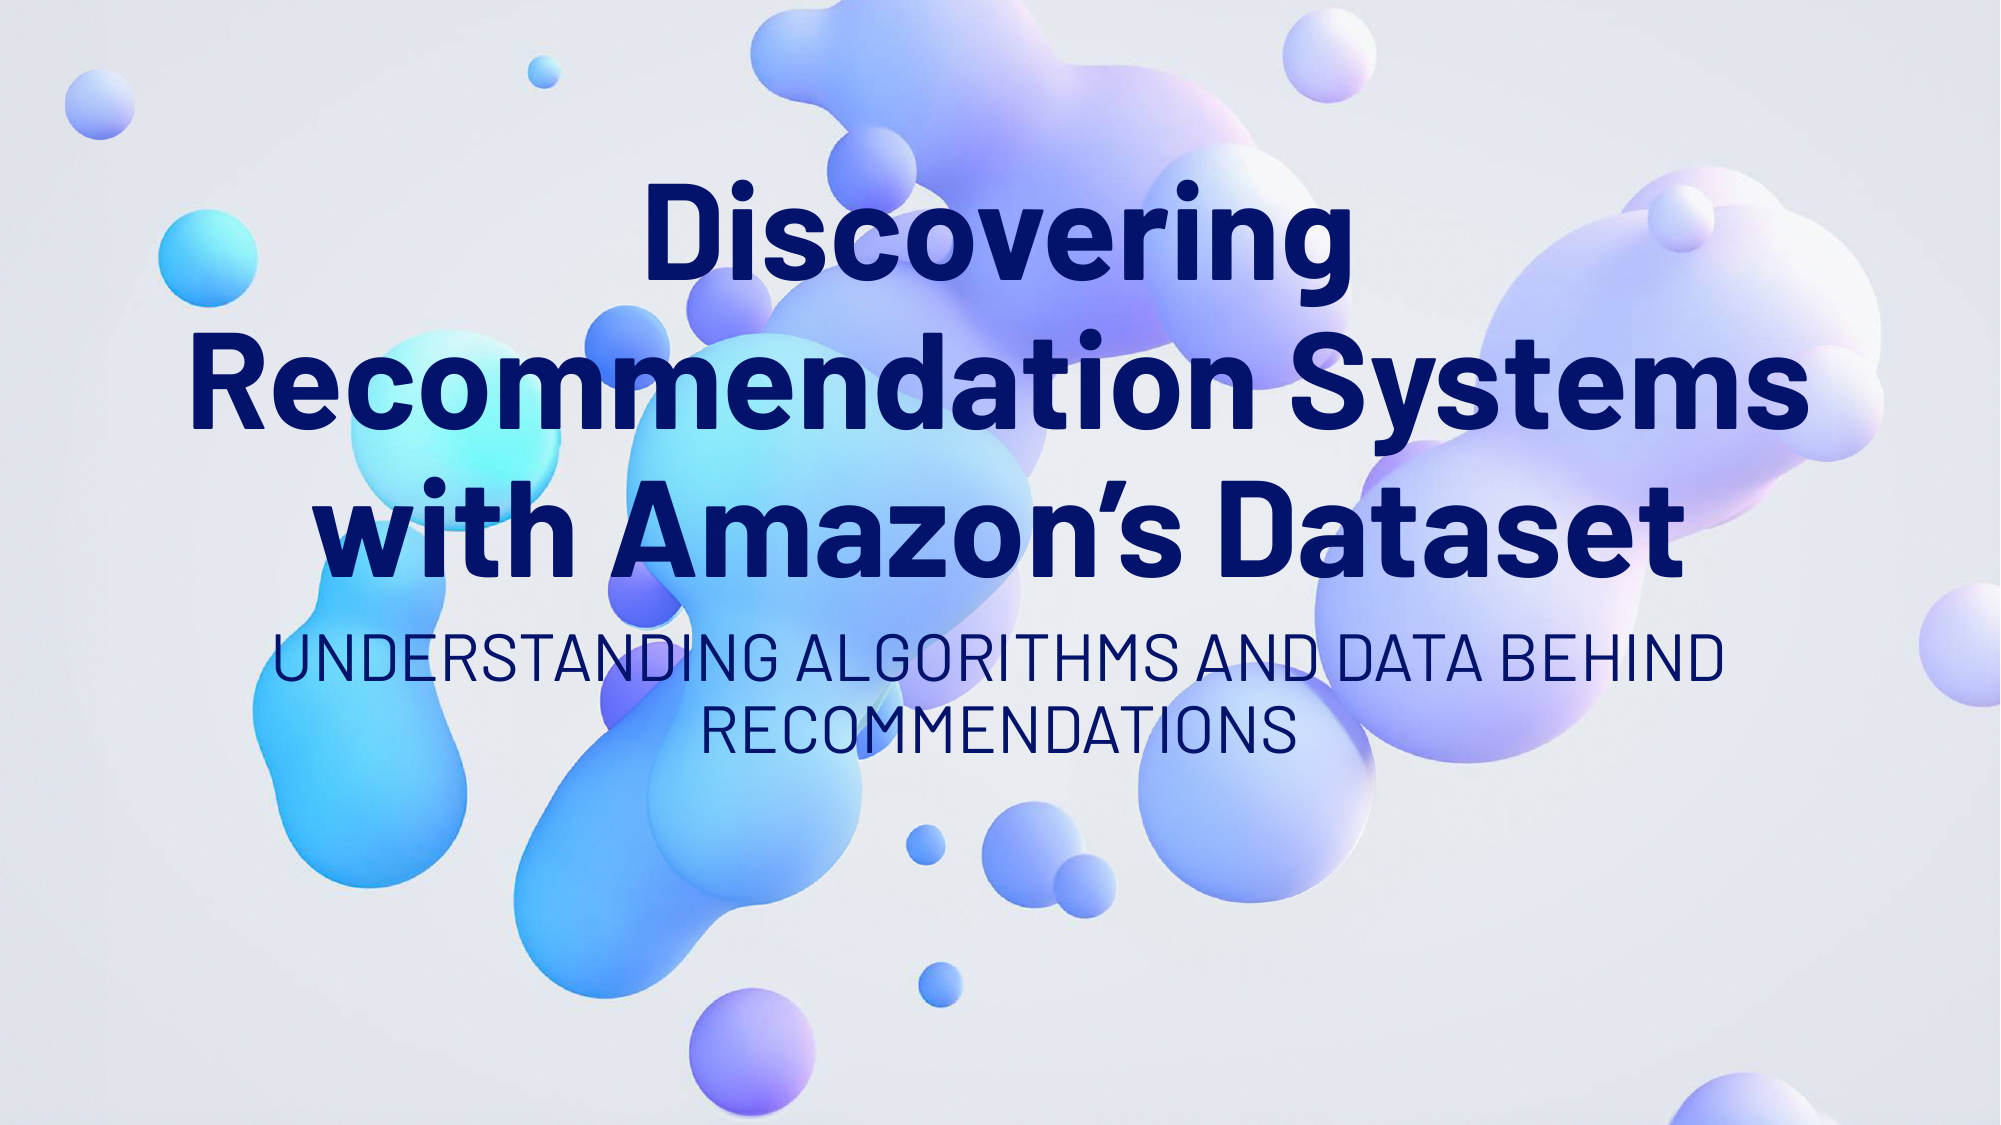

# Discovering Recommendation Systems with Amazon’s Dataset
Understanding algorithms and data behind recommendations